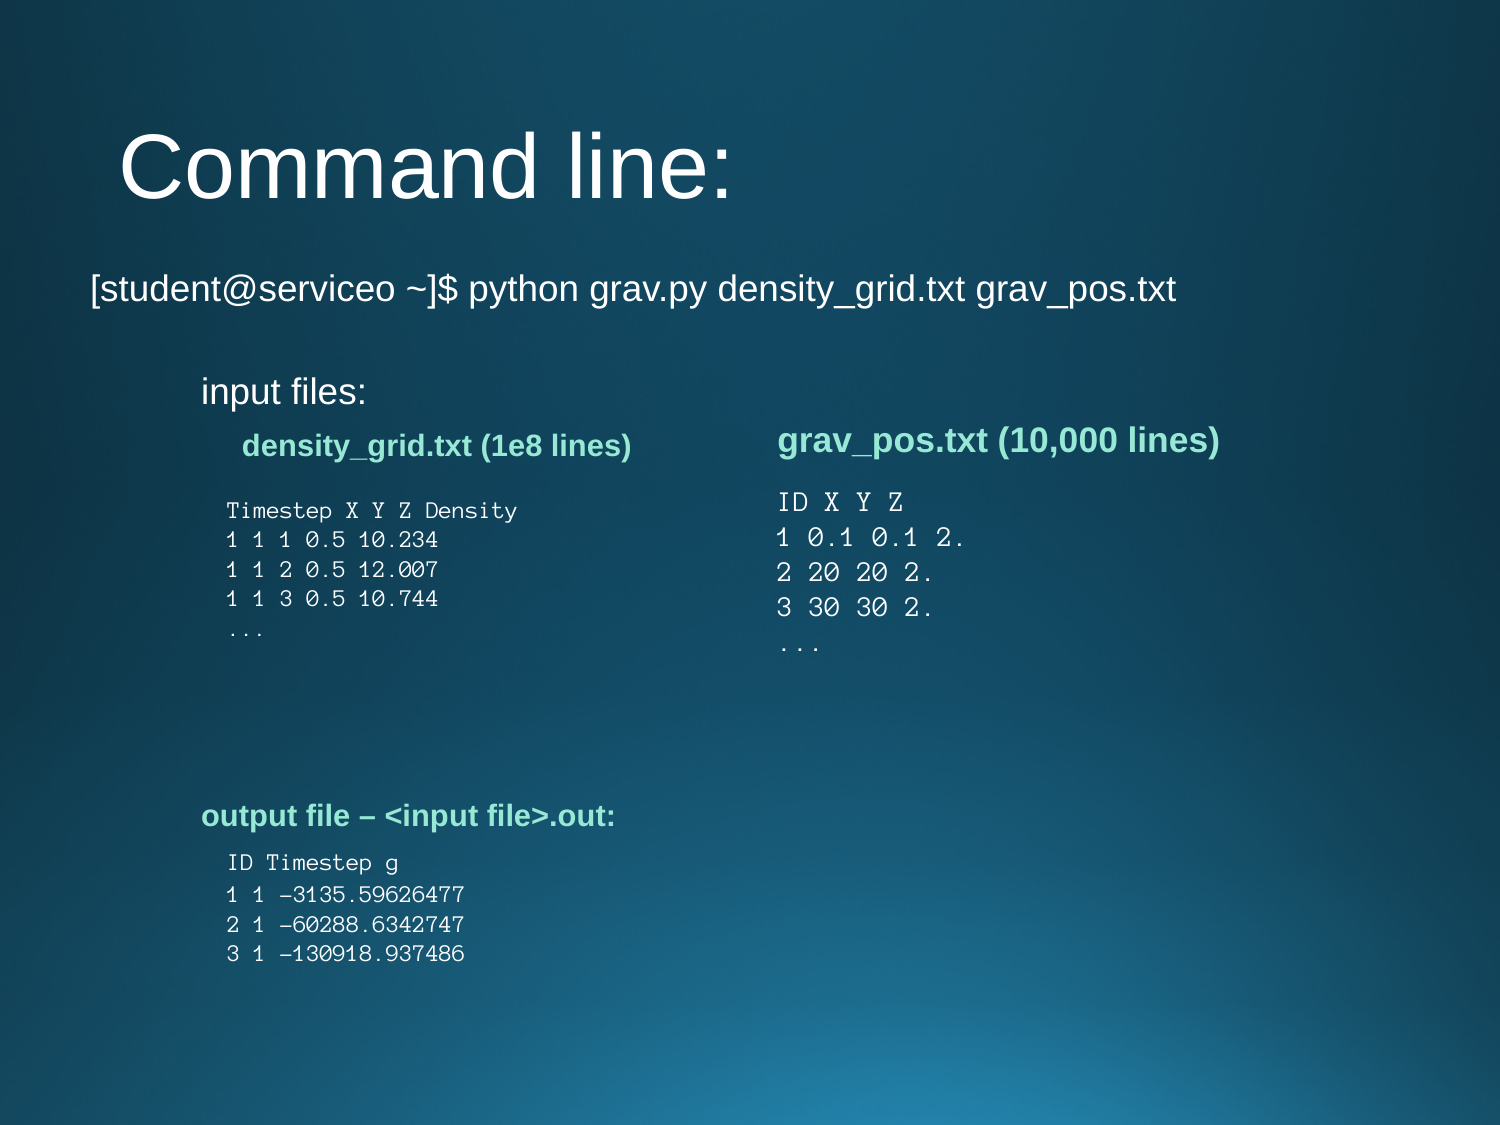

# Command line:
[student@serviceo ~]$ python grav.py density_grid.txt grav_pos.txt

	input files:
	    density_grid.txt (1e8 lines)

	  Timestep X Y Z Density
	  1 1 1 0.5 10.234
	  1 1 2 0.5 12.007
	  1 1 3 0.5 10.744
	  ...

	output file – <input file>.out:
	  ID Timestep g
	  1 1 -3135.59626477
	  2 1 -60288.6342747
	  3 1 -130918.937486

grav_pos.txt (10,000 lines)

ID X Y Z
1 0.1 0.1 2.
2 20 20 2.
3 30 30 2.
...